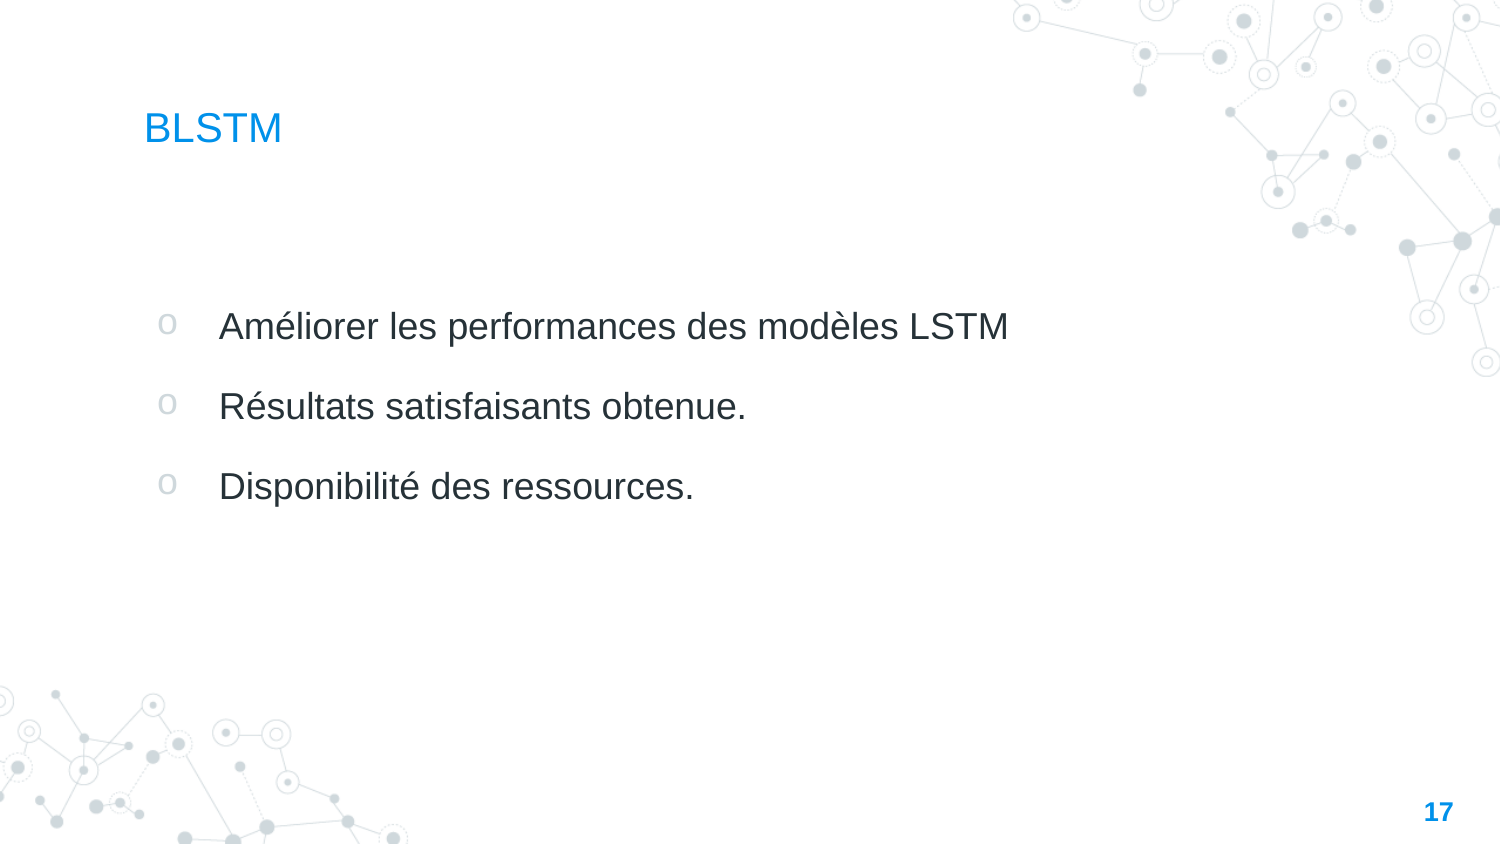

# BLSTM

Améliorer les performances des modèles LSTM
Résultats satisfaisants obtenue.
Disponibilité des ressources.
17